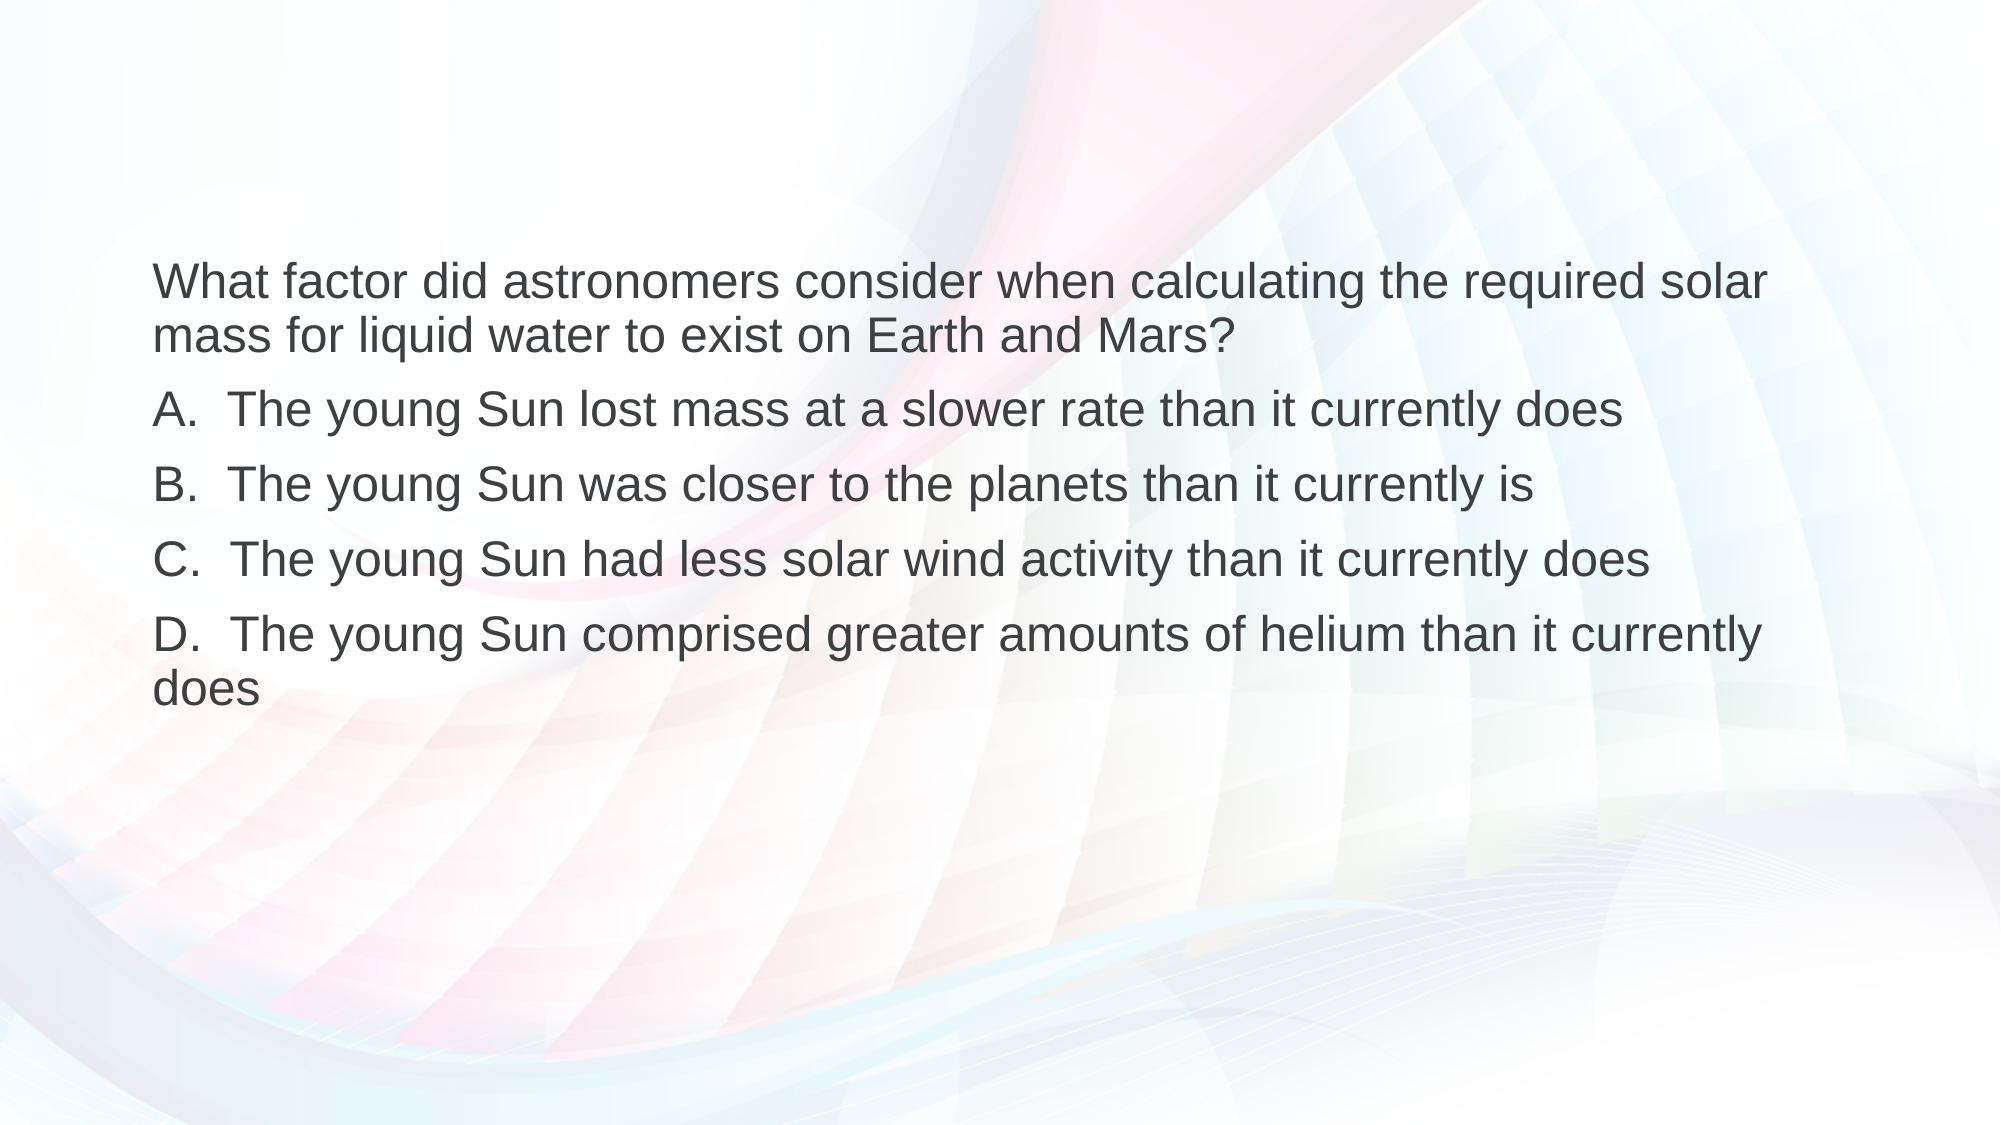

#
What factor did astronomers consider when calculating the required solar mass for liquid water to exist on Earth and Mars?
A.  The young Sun lost mass at a slower rate than it currently does
B.  The young Sun was closer to the planets than it currently is
C.  The young Sun had less solar wind activity than it currently does
D.  The young Sun comprised greater amounts of helium than it currently does